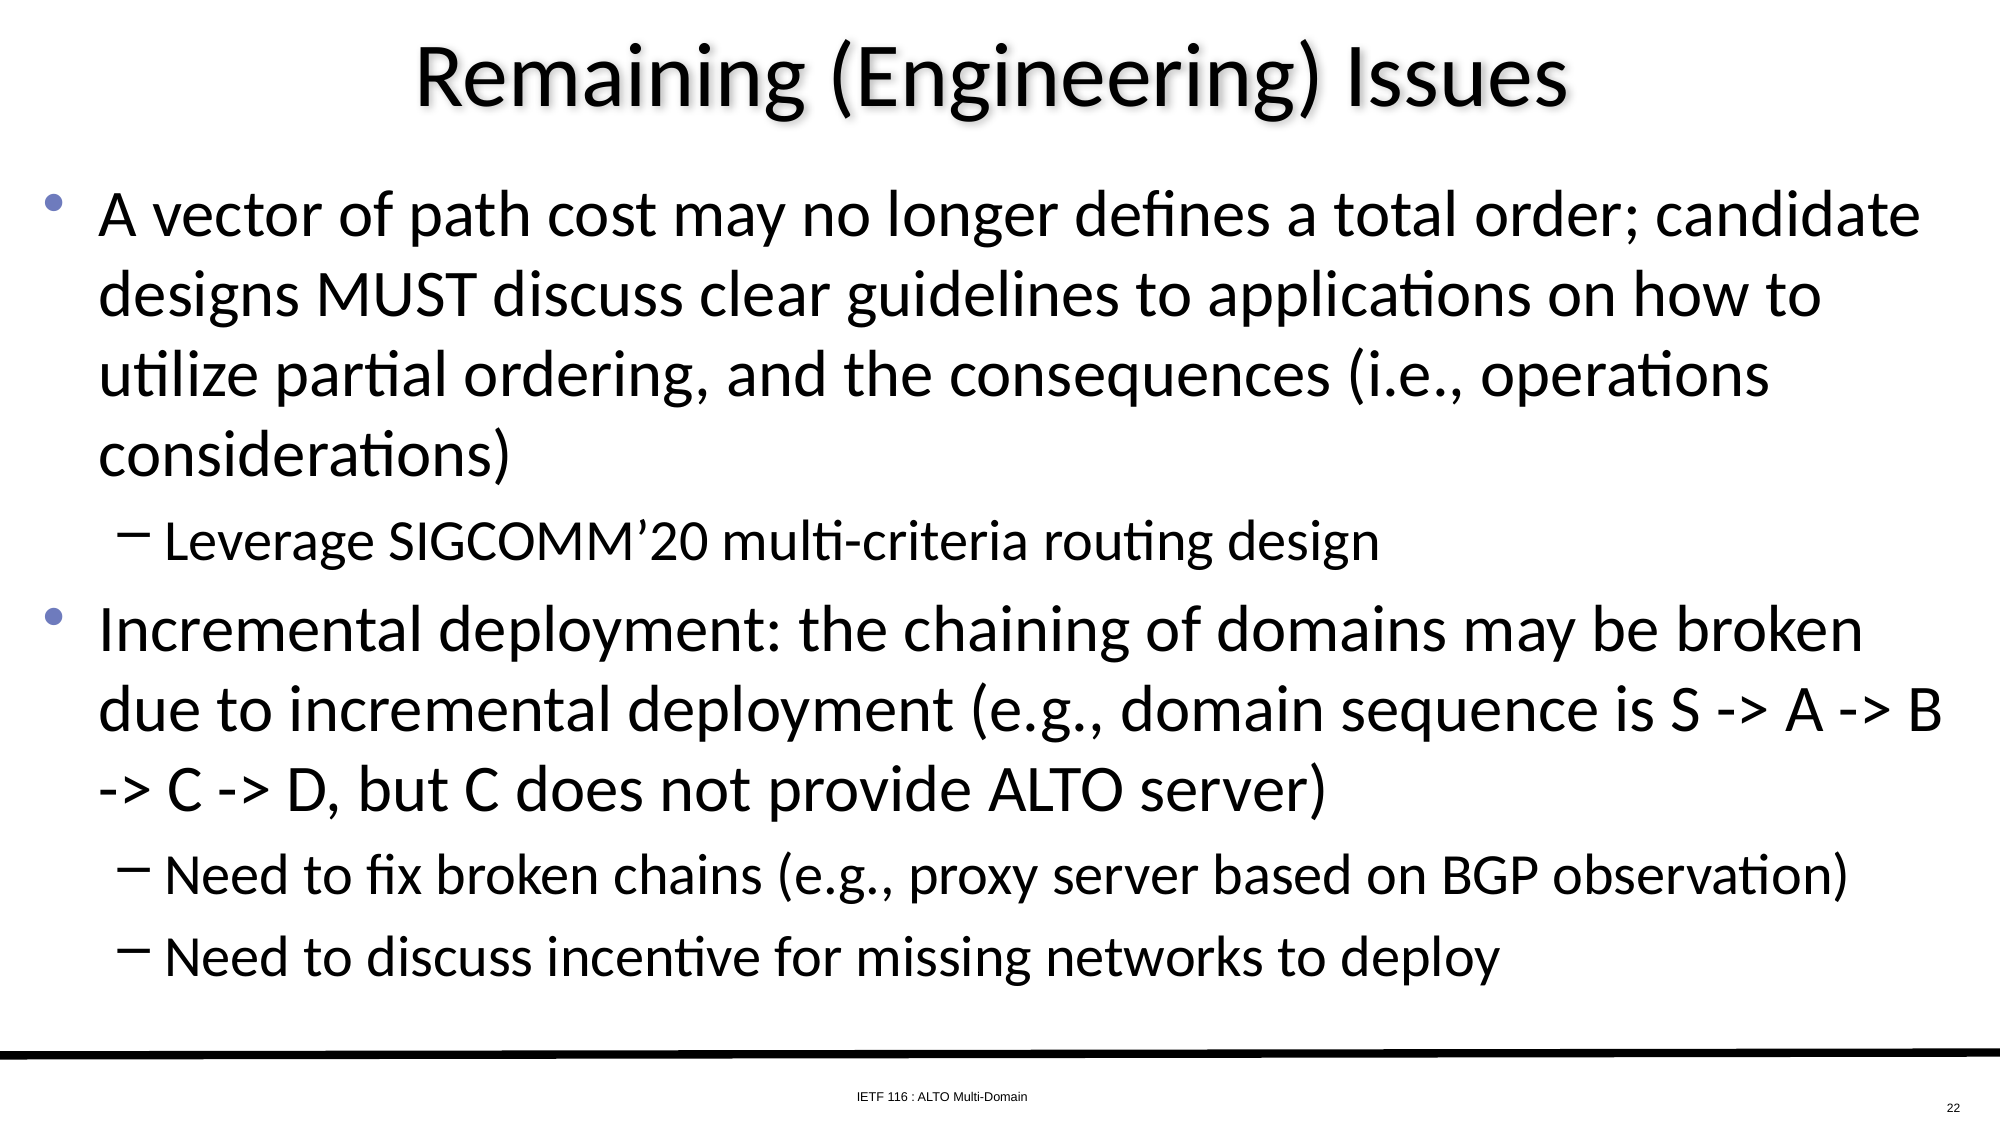

# Remaining (Engineering) Issues
A vector of path cost may no longer defines a total order; candidate designs MUST discuss clear guidelines to applications on how to utilize partial ordering, and the consequences (i.e., operations considerations)
Leverage SIGCOMM’20 multi-criteria routing design
Incremental deployment: the chaining of domains may be broken due to incremental deployment (e.g., domain sequence is S -> A -> B -> C -> D, but C does not provide ALTO server)
Need to fix broken chains (e.g., proxy server based on BGP observation)
Need to discuss incentive for missing networks to deploy